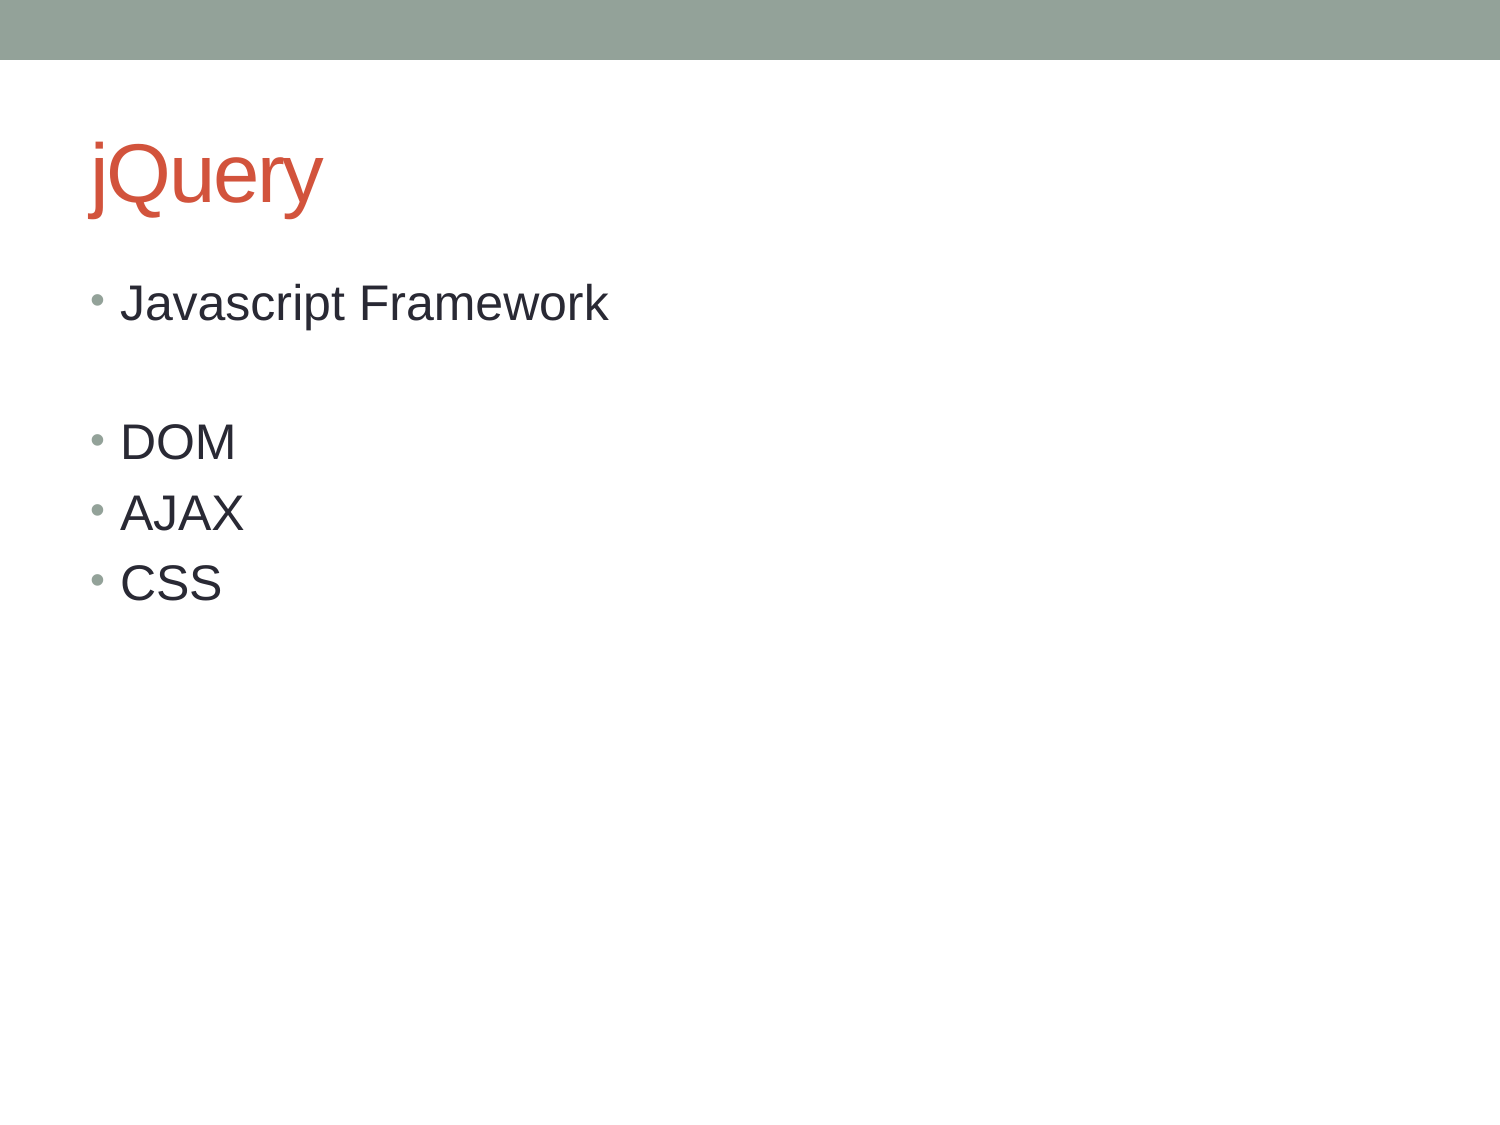

# jQuery
Javascript Framework

DOM
AJAX
CSS